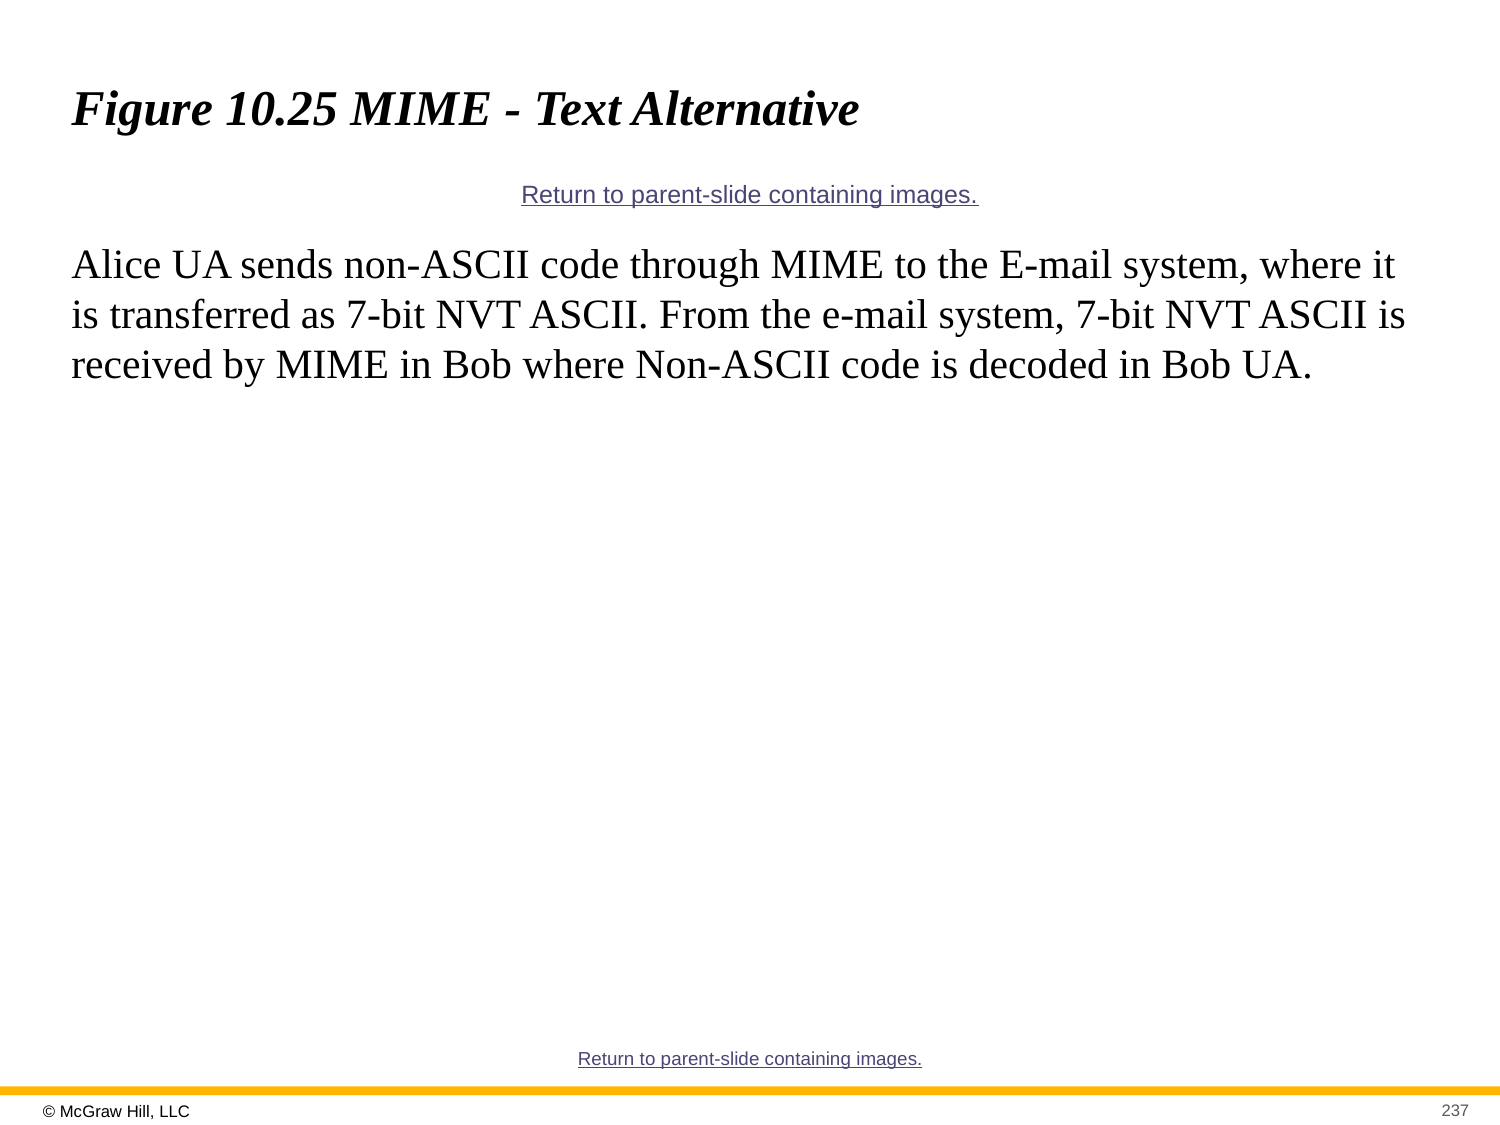

# Figure 10.25 MIME - Text Alternative
Return to parent-slide containing images.
Alice UA sends non-ASCII code through MIME to the E-mail system, where it is transferred as 7-bit NVT ASCII. From the e-mail system, 7-bit NVT ASCII is received by MIME in Bob where Non-ASCII code is decoded in Bob UA.
Return to parent-slide containing images.
237